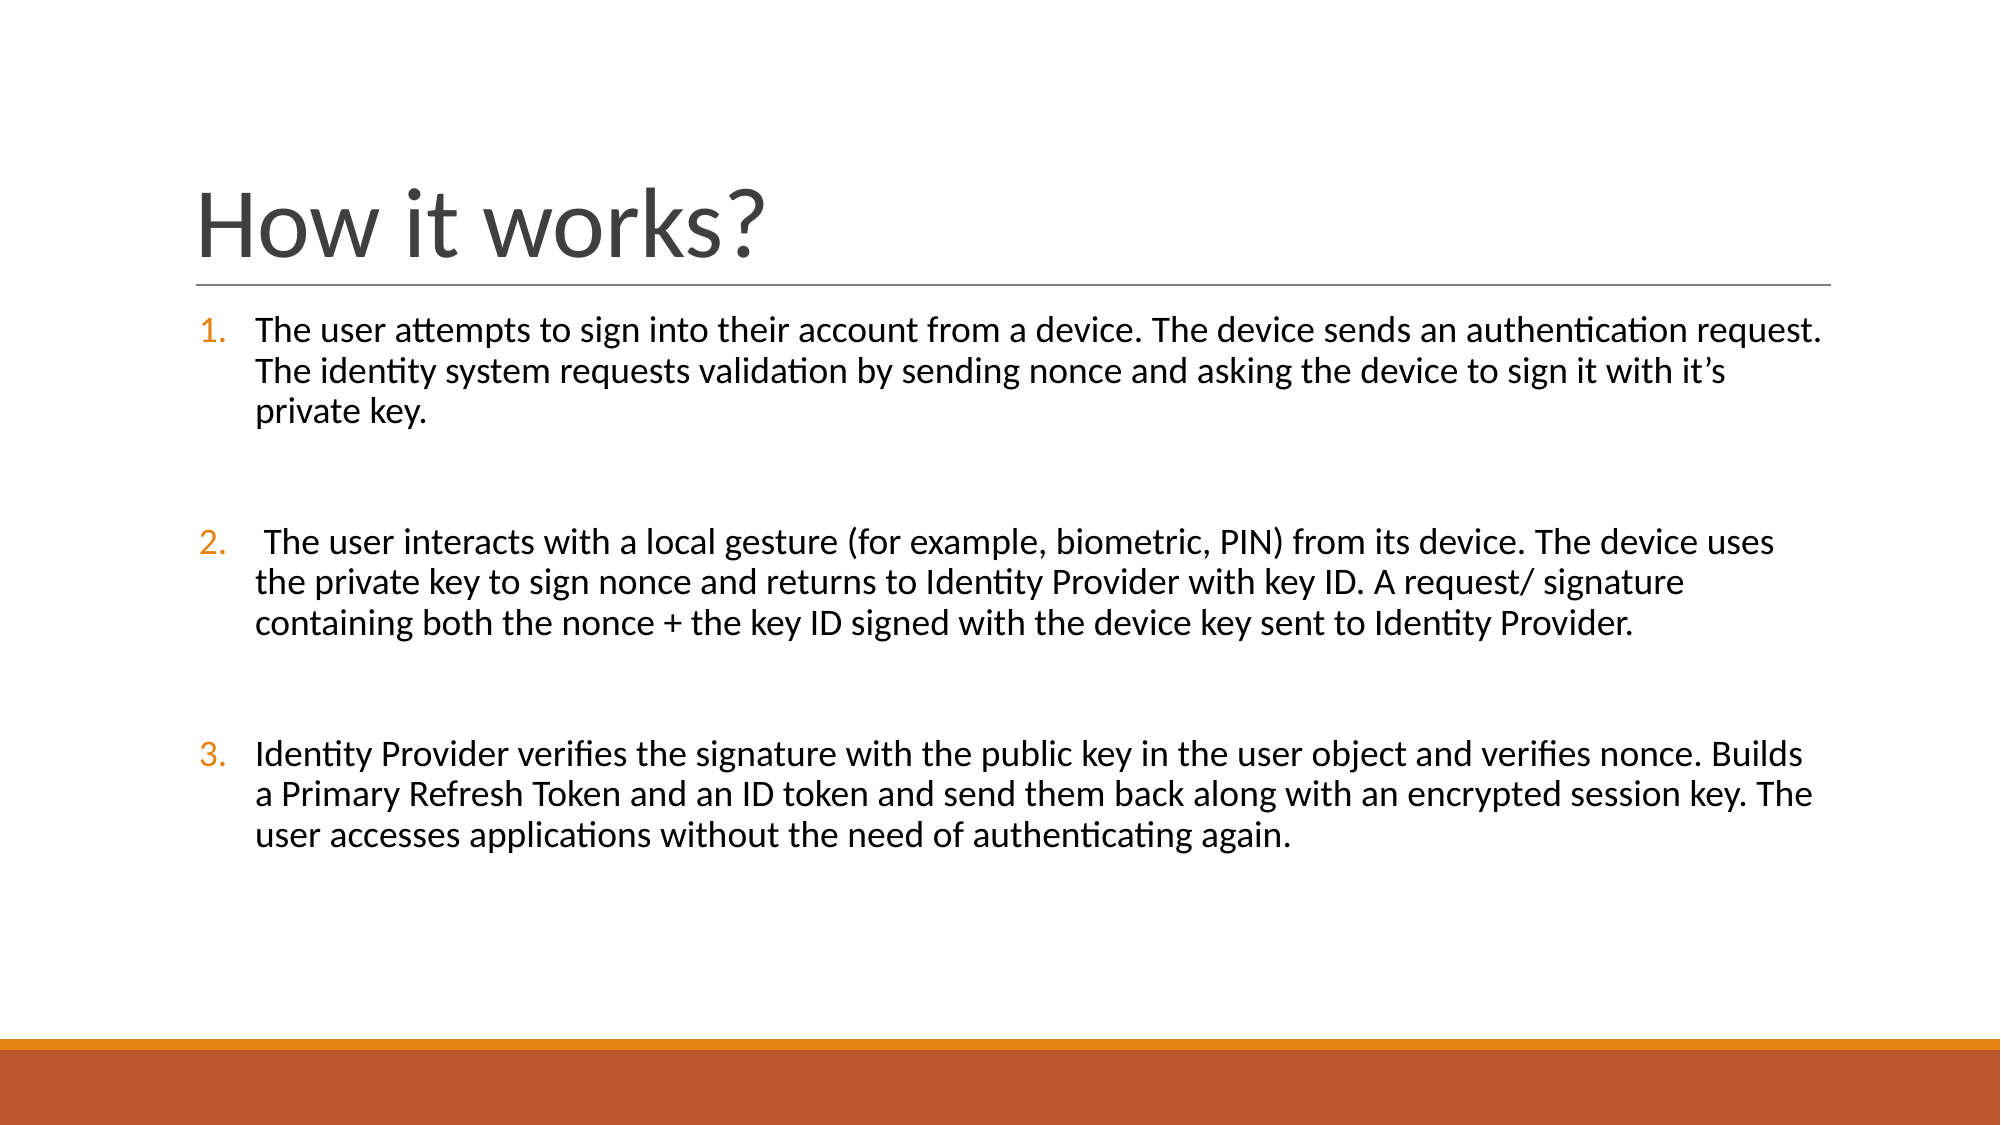

# How it works?
The user attempts to sign into their account from a device. The device sends an authentication request. The identity system requests validation by sending nonce and asking the device to sign it with it’s private key.

 The user interacts with a local gesture (for example, biometric, PIN) from its device. The device uses the private key to sign nonce and returns to Identity Provider with key ID. A request/ signature containing both the nonce + the key ID signed with the device key sent to Identity Provider.

Identity Provider verifies the signature with the public key in the user object and verifies nonce. Builds a Primary Refresh Token and an ID token and send them back along with an encrypted session key. The user accesses applications without the need of authenticating again.